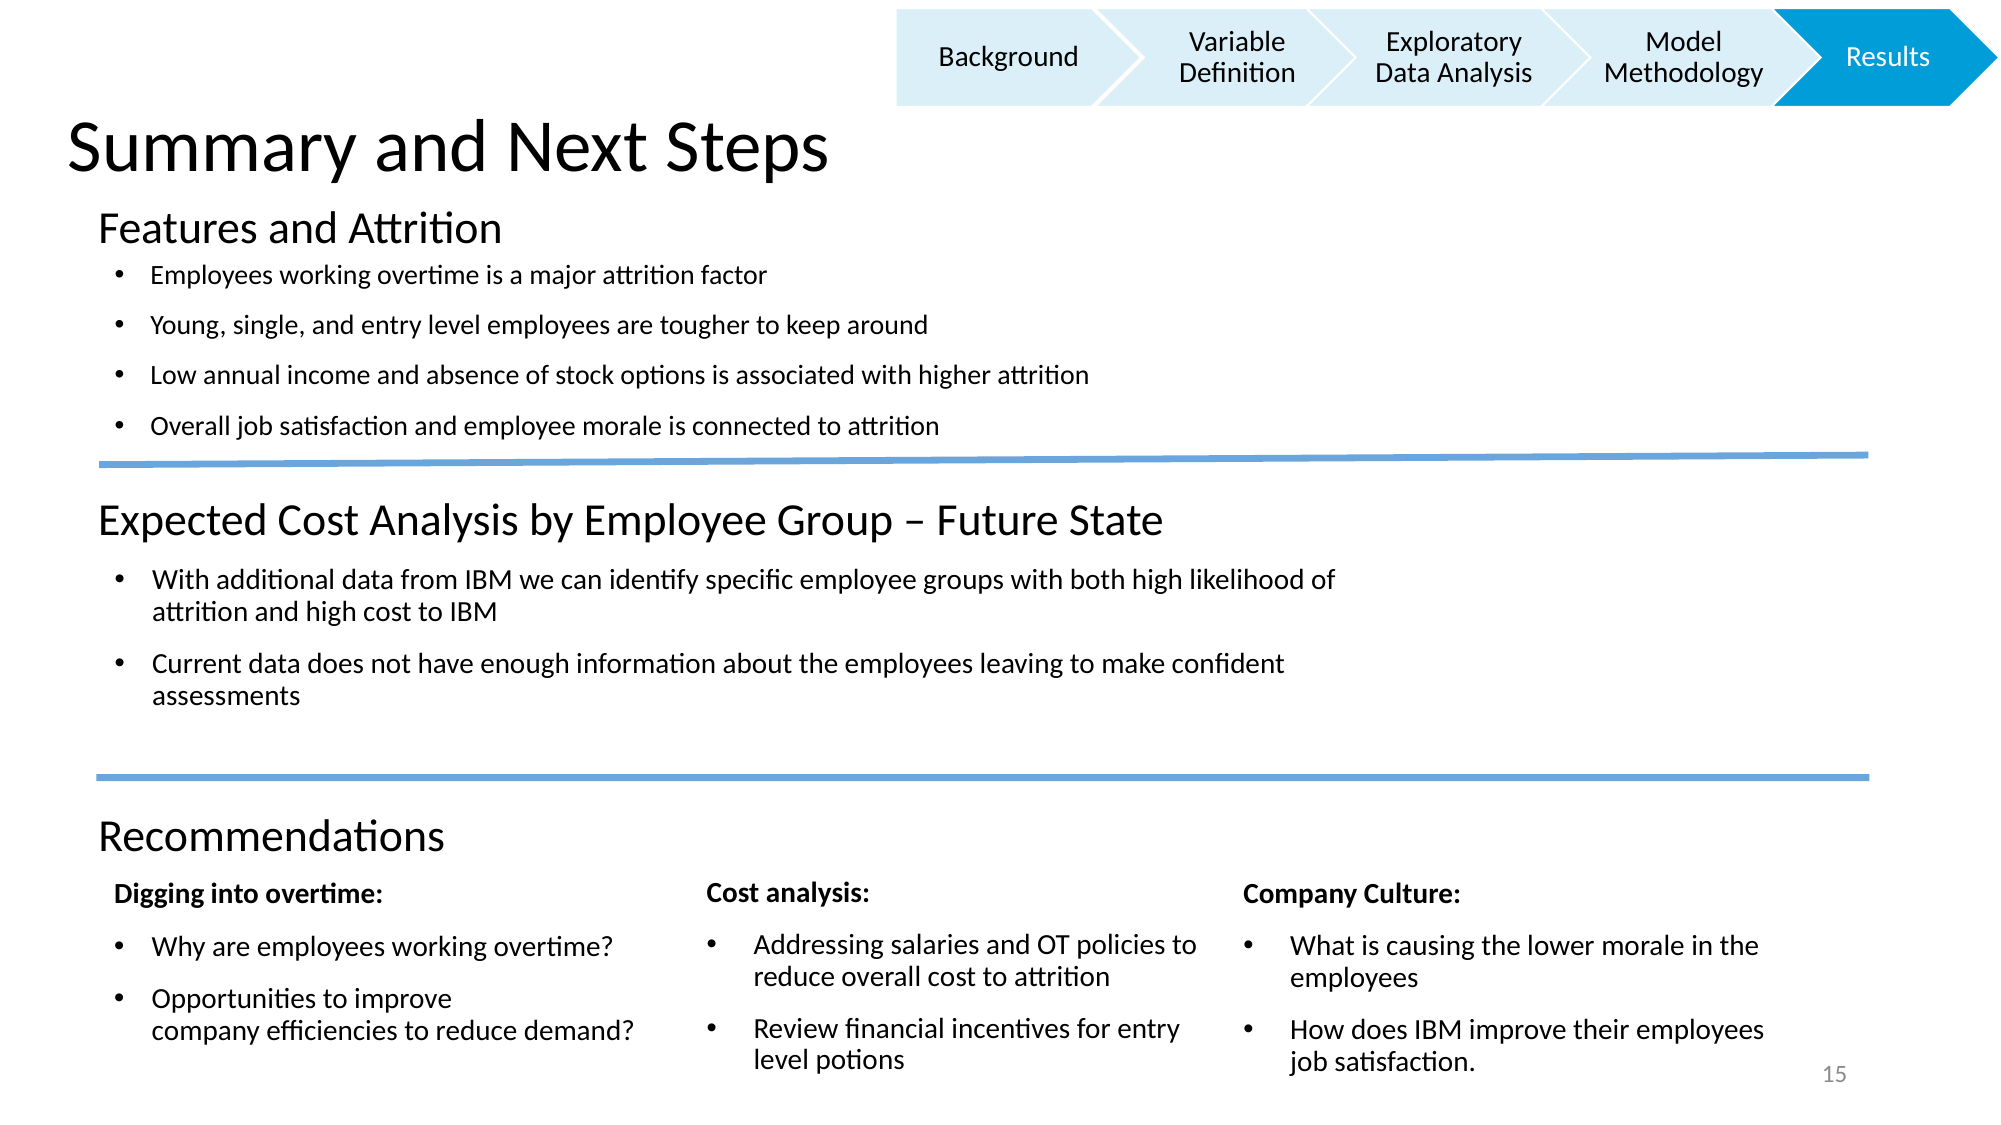

Background
Variable Definition
Exploratory Data Analysis
Model Methodology
Results
# Summary and Next Steps
Features and Attrition

Employees working overtime is a major attrition factor
Young, single, and entry level employees are tougher to keep around
Low annual income and absence of stock options is associated with higher attrition
Overall job satisfaction and employee morale is connected to attrition

Expected Cost Analysis by Employee Group – Future State

With additional data from IBM we can identify specific employee groups with both high likelihood of attrition and high cost to IBM
Current data does not have enough information about the employees leaving to make confident assessments

Recommendations
Cost analysis:
Addressing salaries and OT policies to reduce overall cost to attrition
Review financial incentives for entry level potions
Digging into overtime:
Why are employees working overtime?
Opportunities to improve company efficiencies to reduce demand?

Company Culture:
What is causing the lower morale in the employees
How does IBM improve their employees job satisfaction.
15